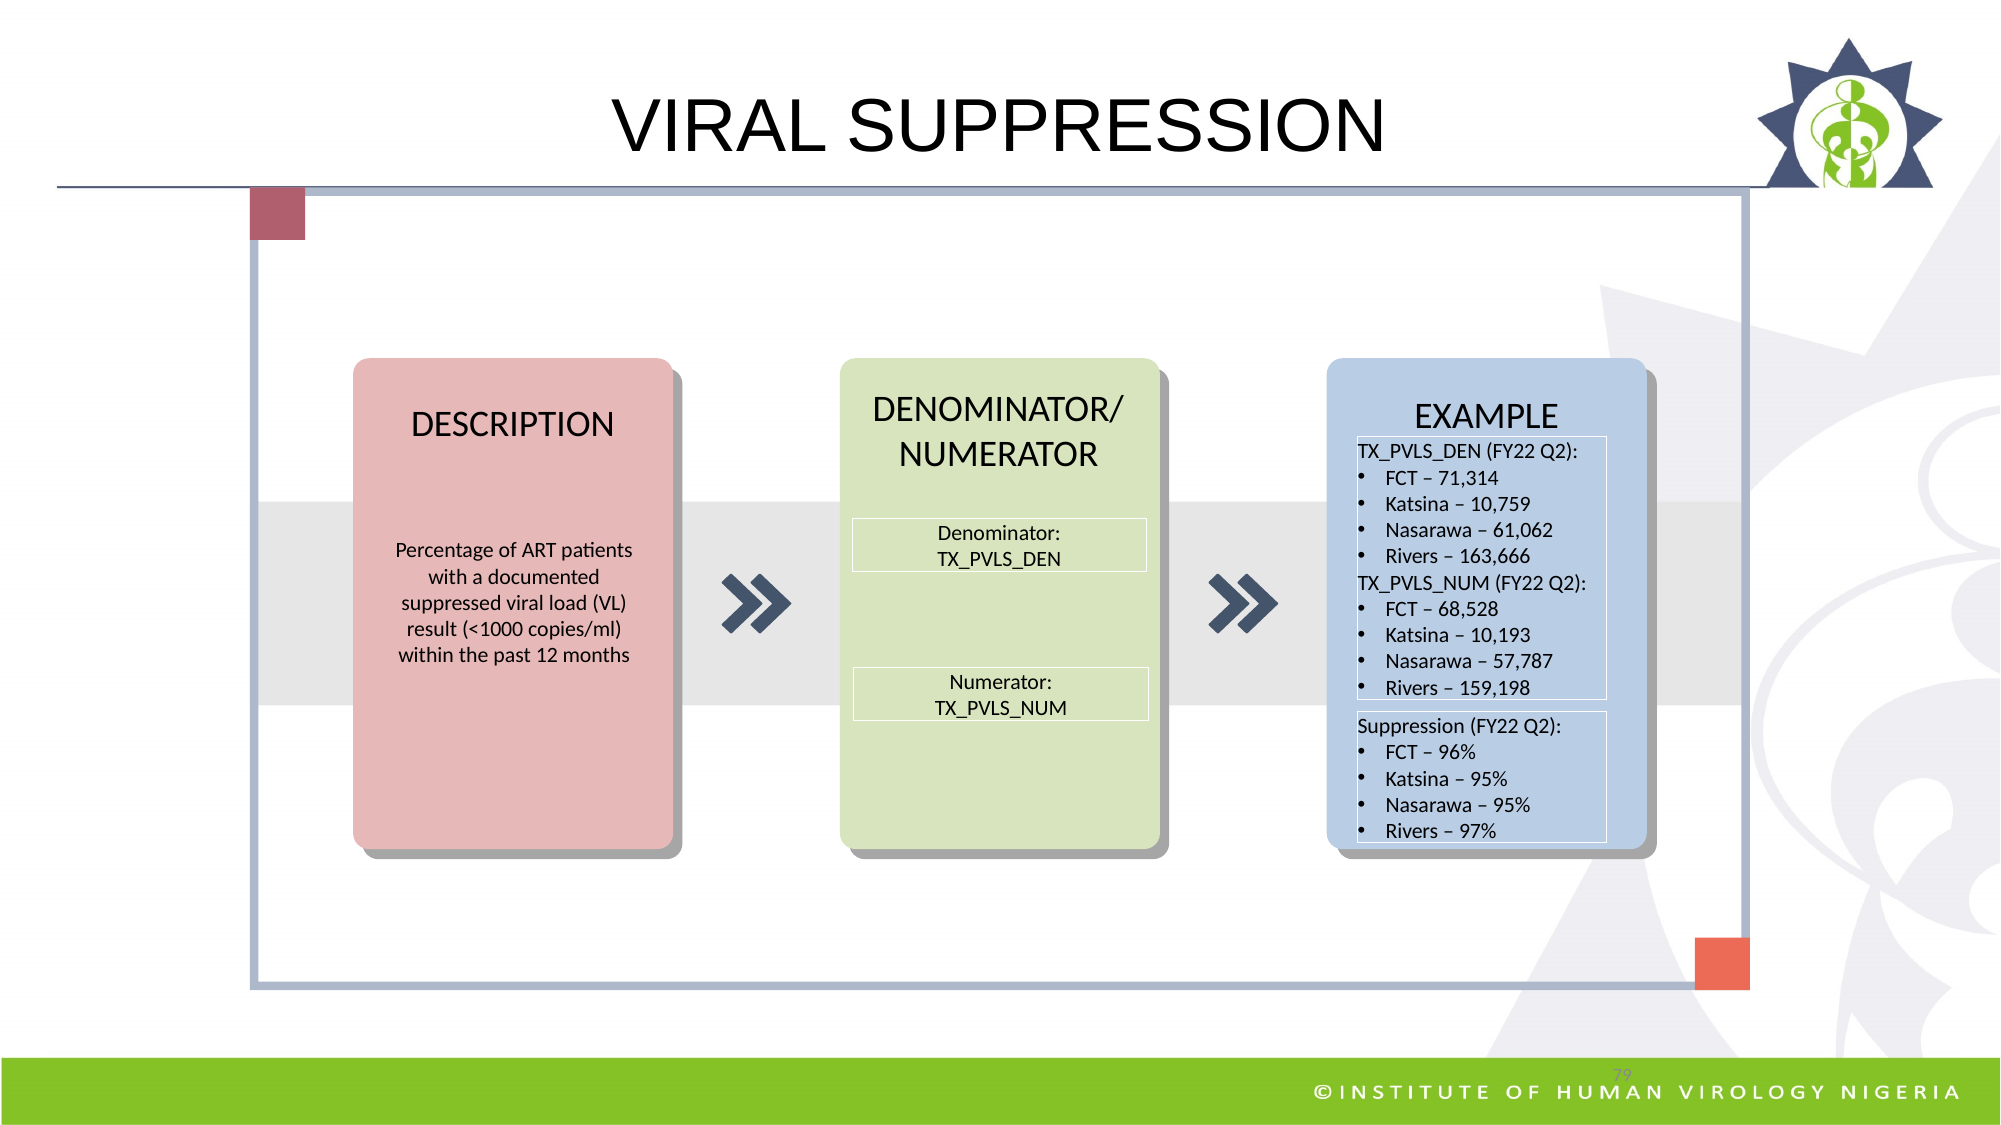

VIRAL SUPPRESSION

DENOMINATOR/
NUMERATOR
EXAMPLE
DESCRIPTION
TX_PVLS_DEN (FY22 Q2):
FCT – 71,314
Katsina – 10,759
Nasarawa – 61,062
Rivers – 163,666
TX_PVLS_NUM (FY22 Q2):
FCT – 68,528
Katsina – 10,193
Nasarawa – 57,787
Rivers – 159,198

Percentage of ART patients with a documented suppressed viral load (VL) result (<1000 copies/ml) within the past 12 months

Numerator:
TX_PVLS_NUM
Suppression (FY22 Q2):
FCT – 96%
Katsina – 95%
Nasarawa – 95%
Rivers – 97%

79
Denominator:
TX_PVLS_DEN